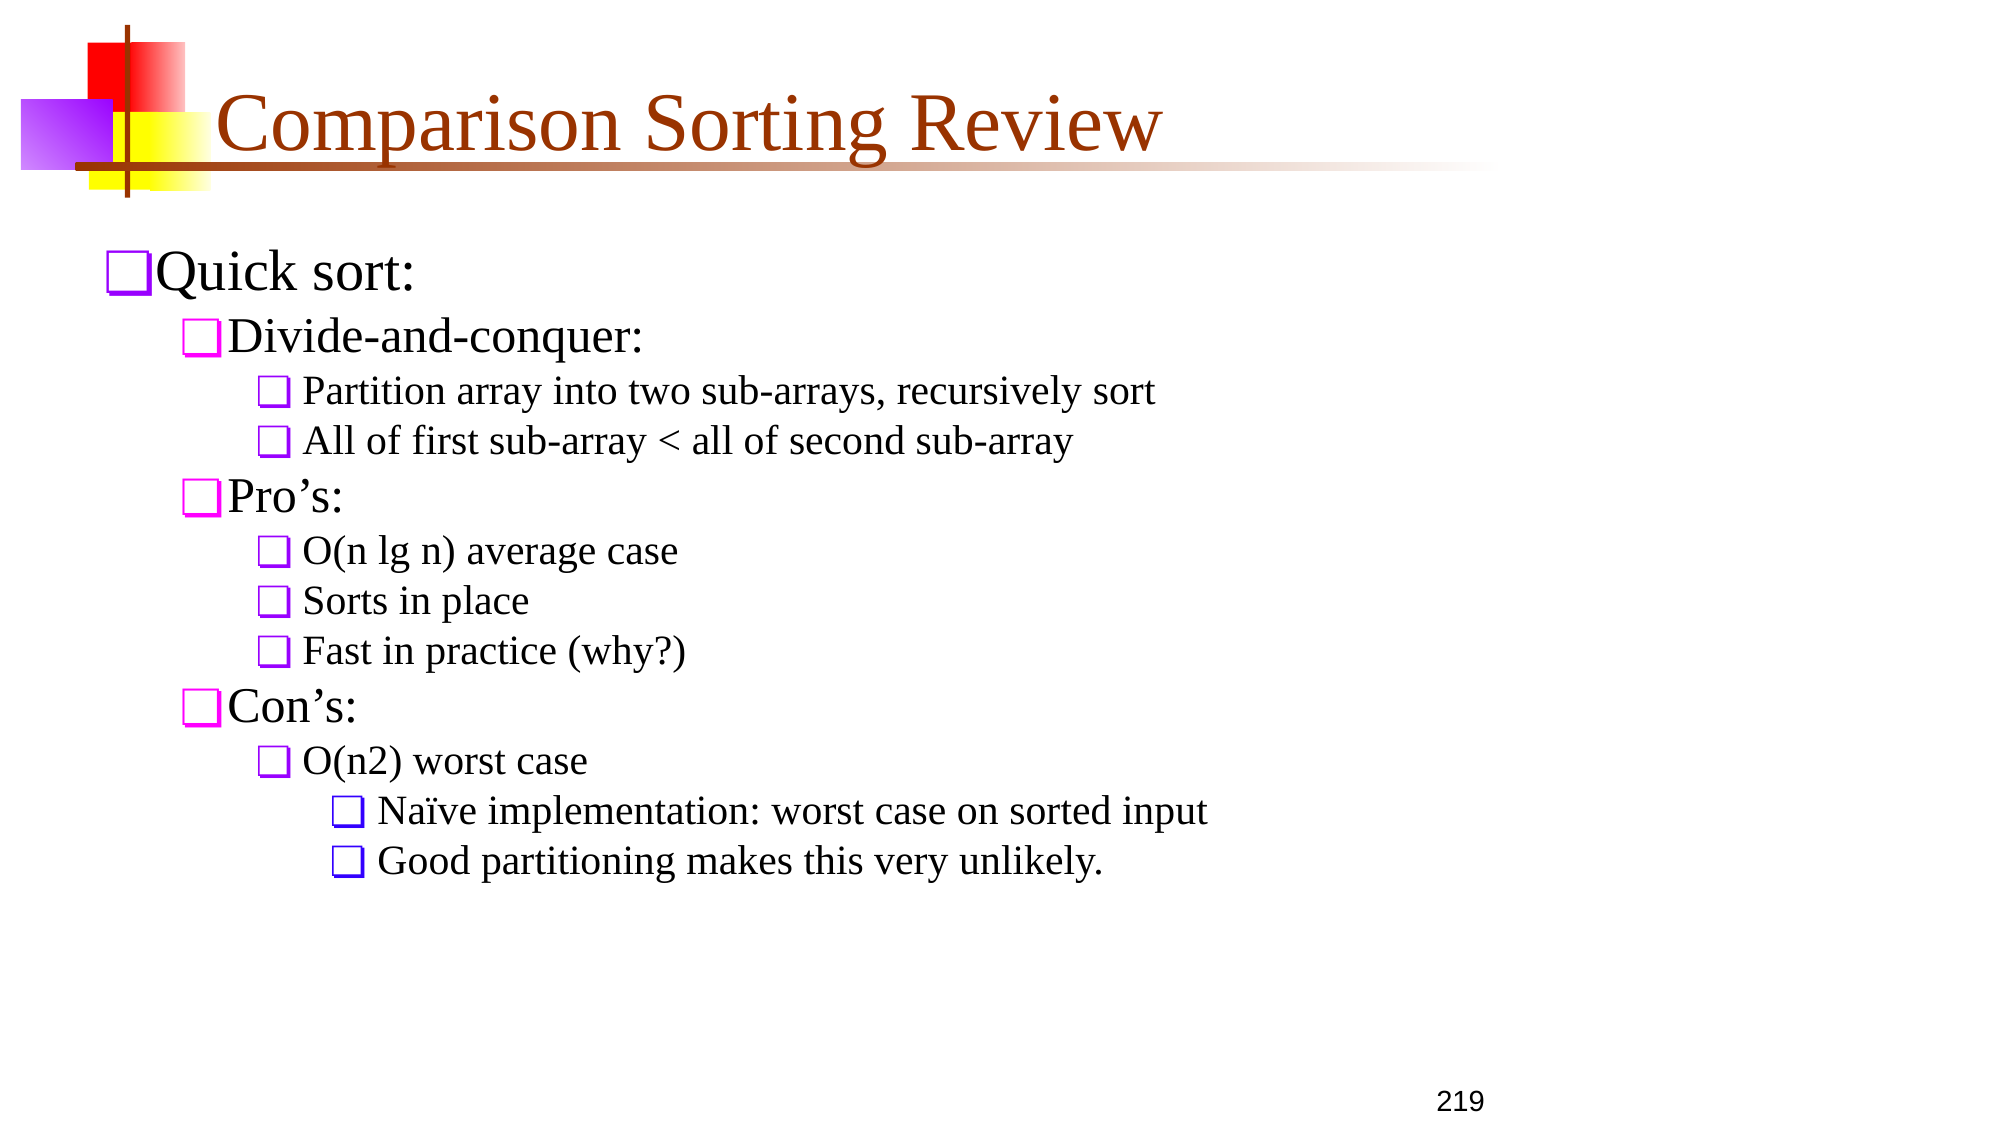

# Comparison Sorting Review
Quick sort:
Divide-and-conquer:
Partition array into two sub-arrays, recursively sort
All of first sub-array < all of second sub-array
Pro’s:
O(n lg n) average case
Sorts in place
Fast in practice (why?)
Con’s:
O(n2) worst case
Naïve implementation: worst case on sorted input
Good partitioning makes this very unlikely.

219